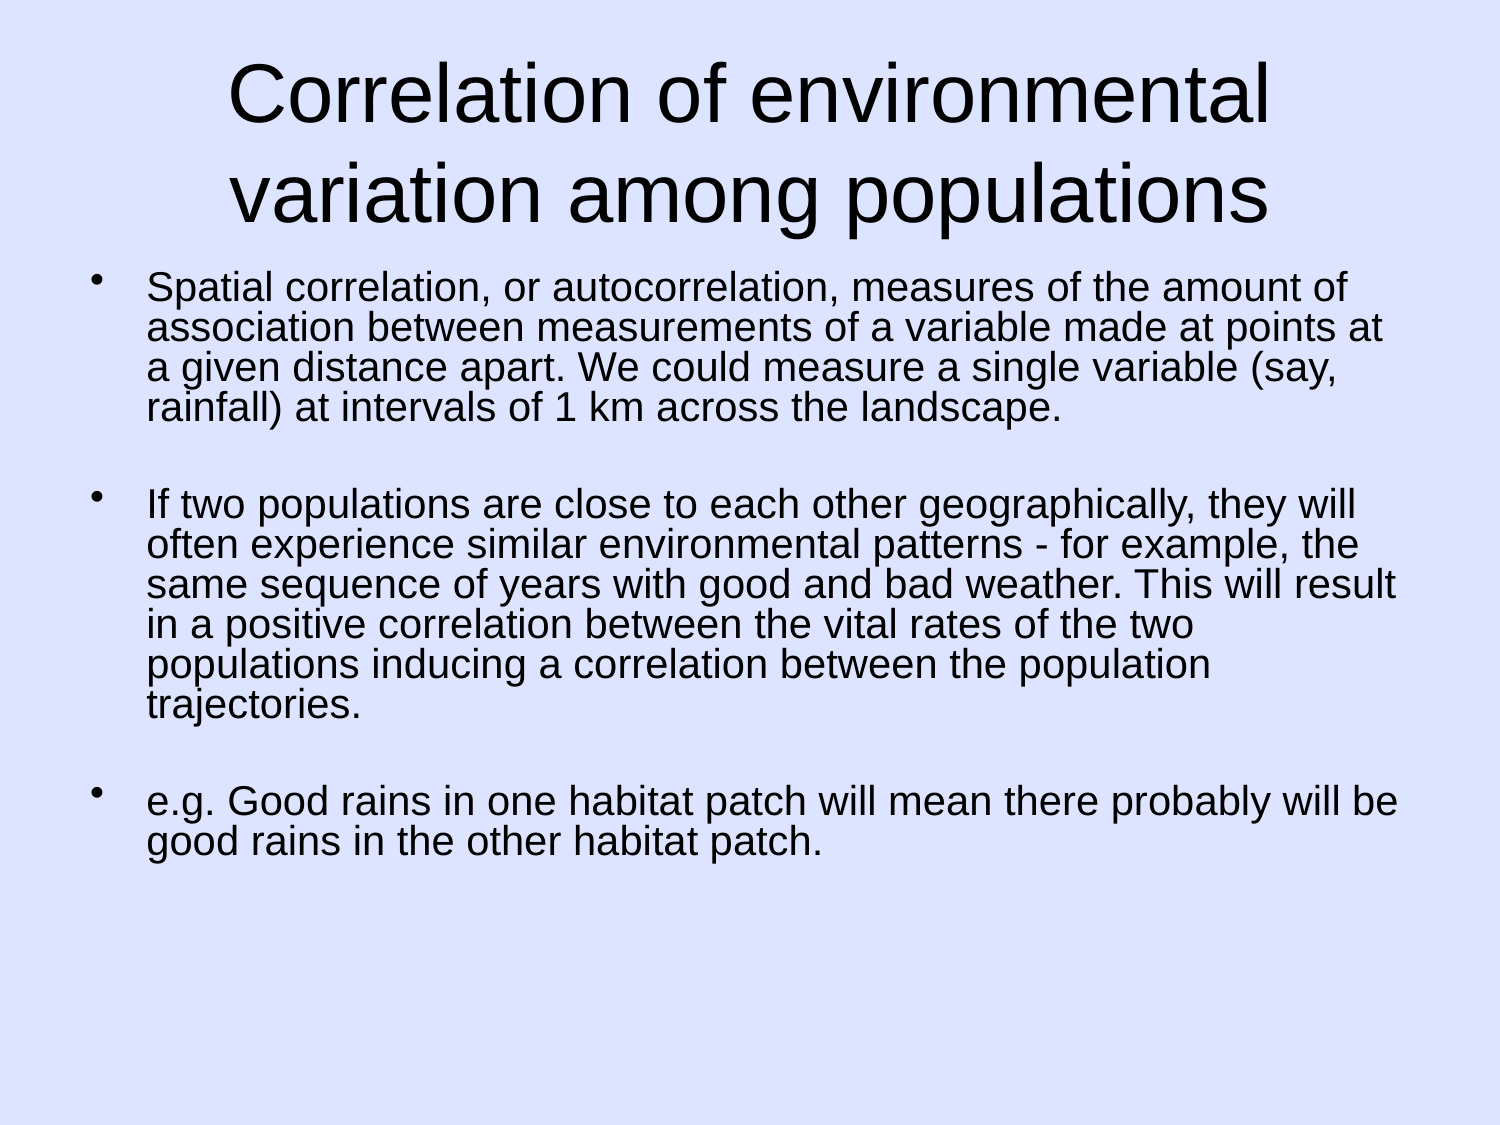

# Correlation of environmental variation among populations
Spatial correlation, or autocorrelation, measures of the amount of association between measurements of a variable made at points at a given distance apart. We could measure a single variable (say, rainfall) at intervals of 1 km across the landscape.

If two populations are close to each other geographically, they will often experience similar environmental patterns - for example, the same sequence of years with good and bad weather. This will result in a positive correlation between the vital rates of the two populations inducing a correlation between the population trajectories.

e.g. Good rains in one habitat patch will mean there probably will be good rains in the other habitat patch.